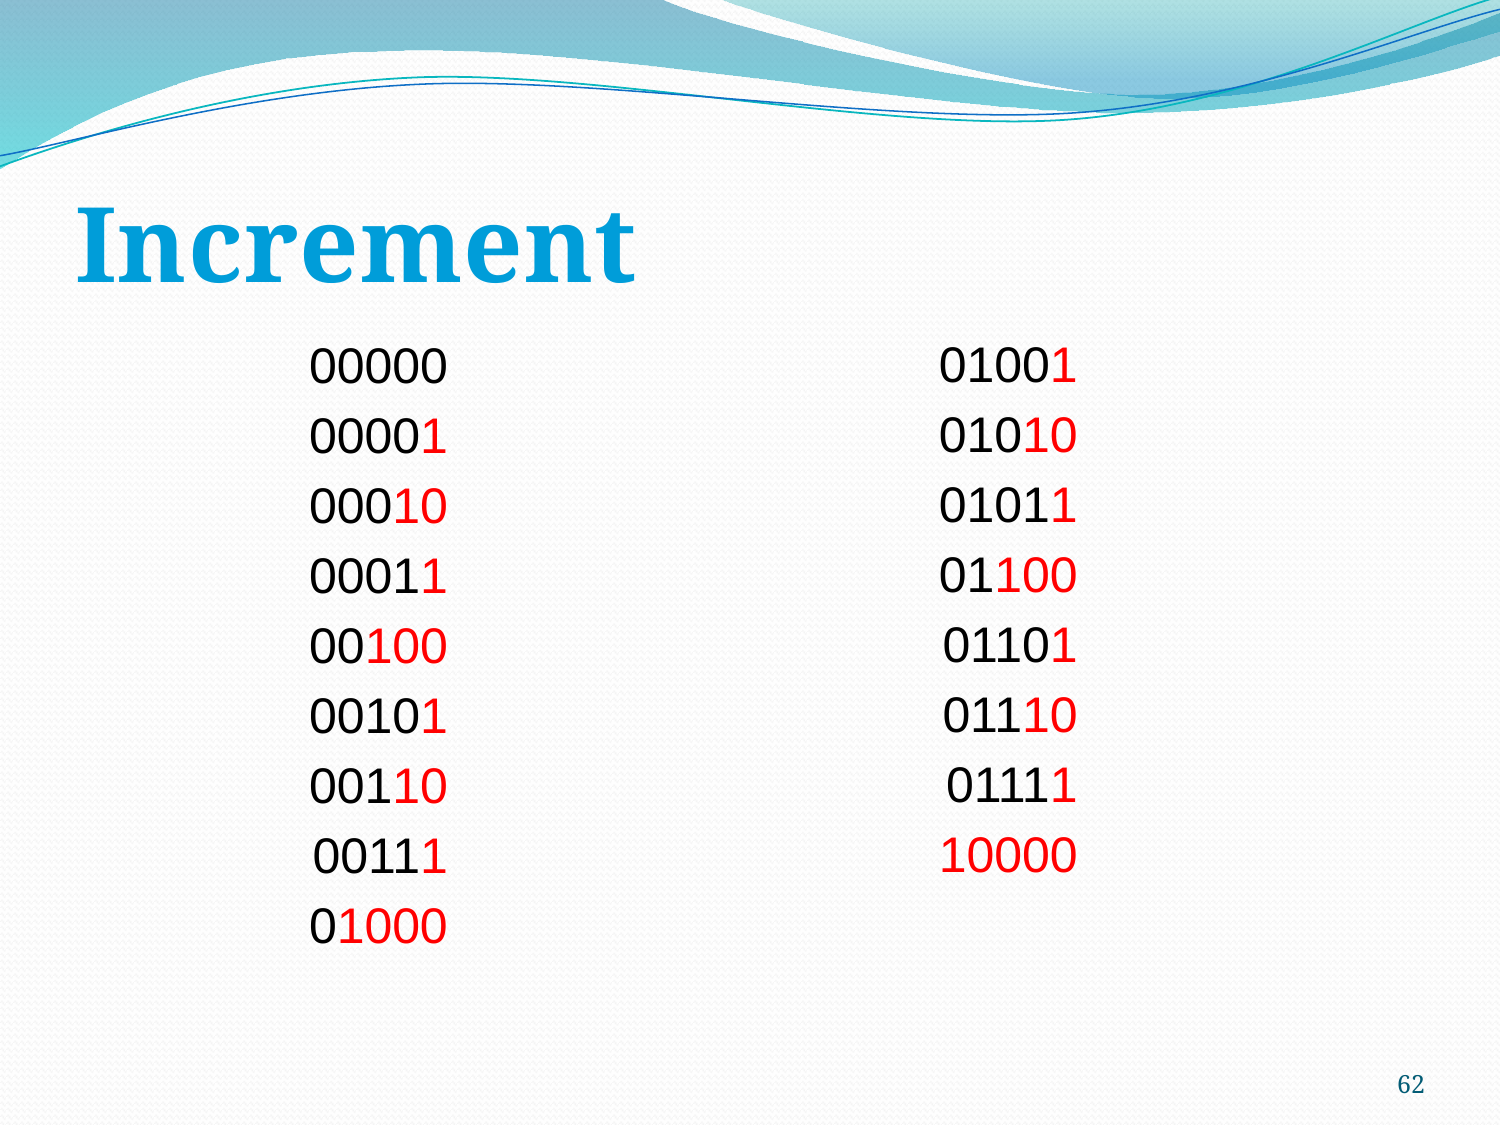

# Increment
01001
01010
01011
01100
01101
01110
01111
10000
00000
00001
00010
00011
00100
00101
00110
00111
01000
62